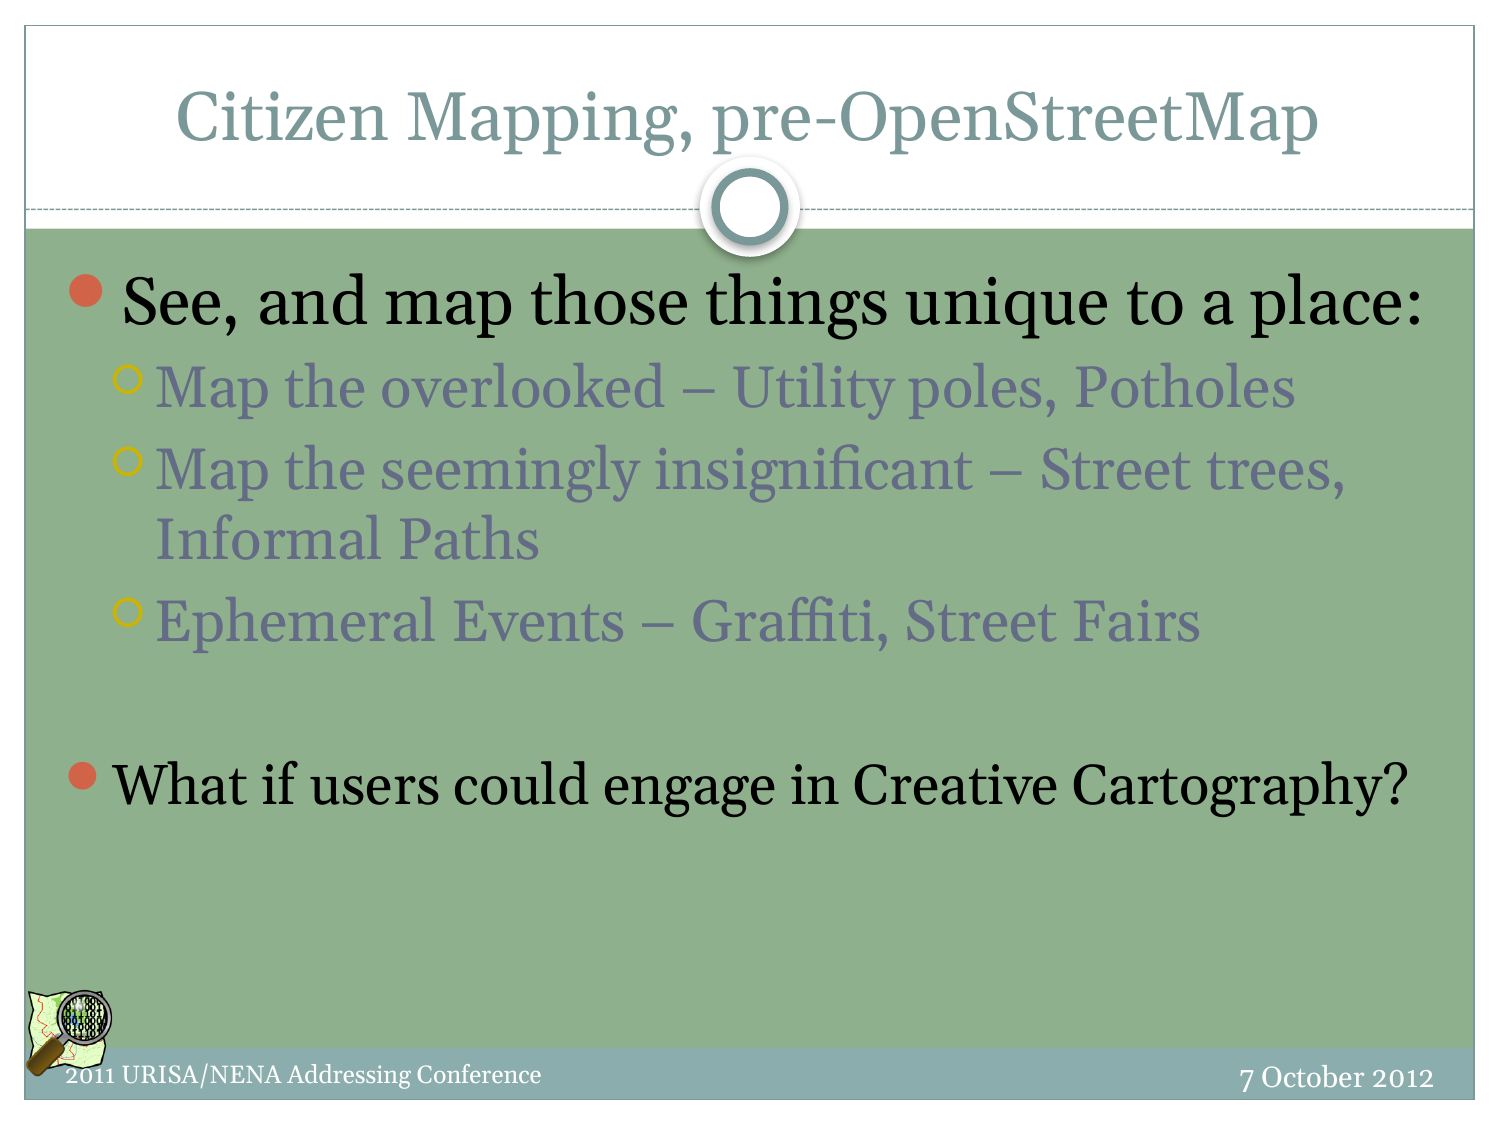

# Citizen Mapping, pre-OpenStreetMap
See, and map those things unique to a place:
Map the overlooked – Utility poles, Potholes
Map the seemingly insignificant – Street trees, Informal Paths
Ephemeral Events – Graffiti, Street Fairs

What if users could engage in Creative Cartography?
7 October 2012
2011 URISA/NENA Addressing Conference